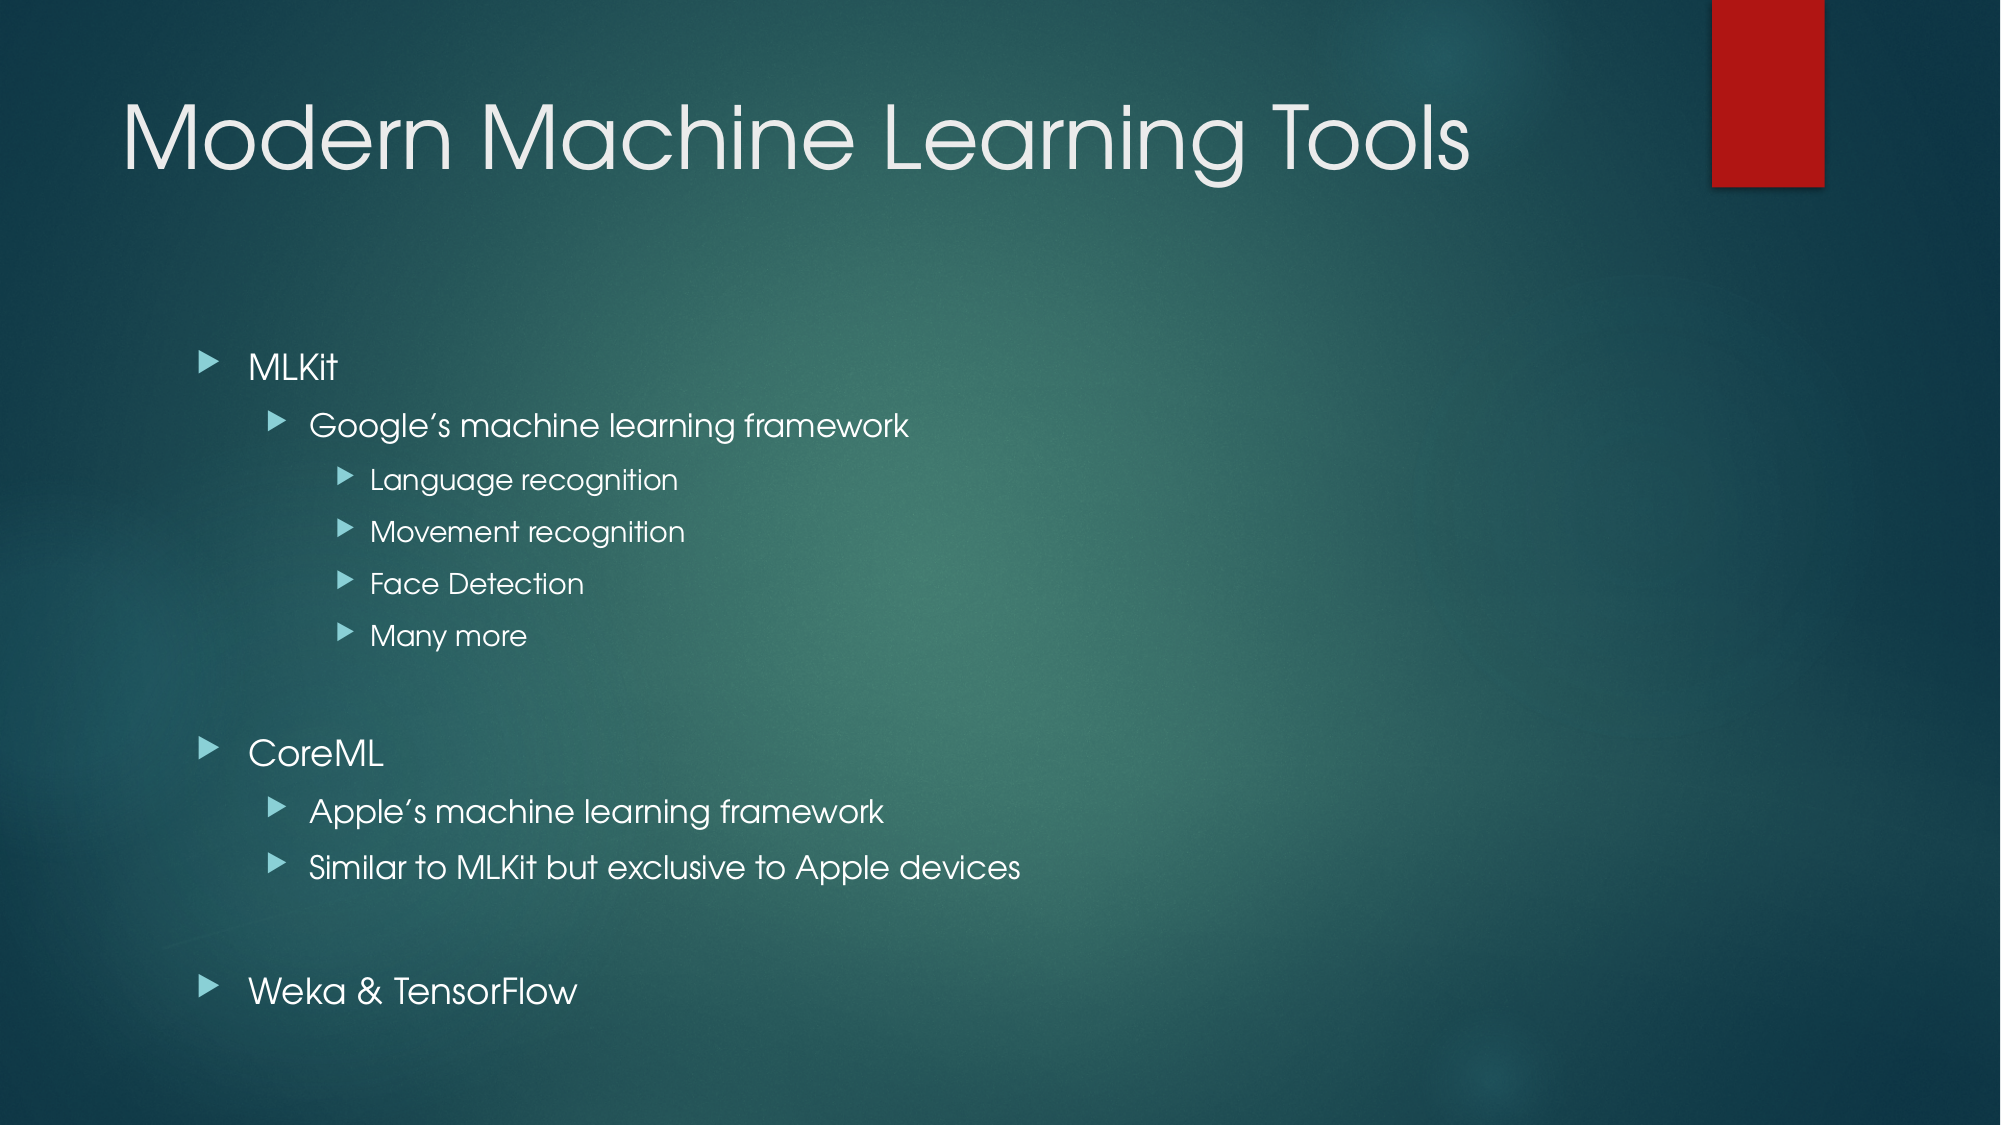

# Modern Machine Learning Tools
MLKit
Google’s machine learning framework
Language recognition
Movement recognition
Face Detection
Many more

CoreML
Apple’s machine learning framework
Similar to MLKit but exclusive to Apple devices

Weka & TensorFlow